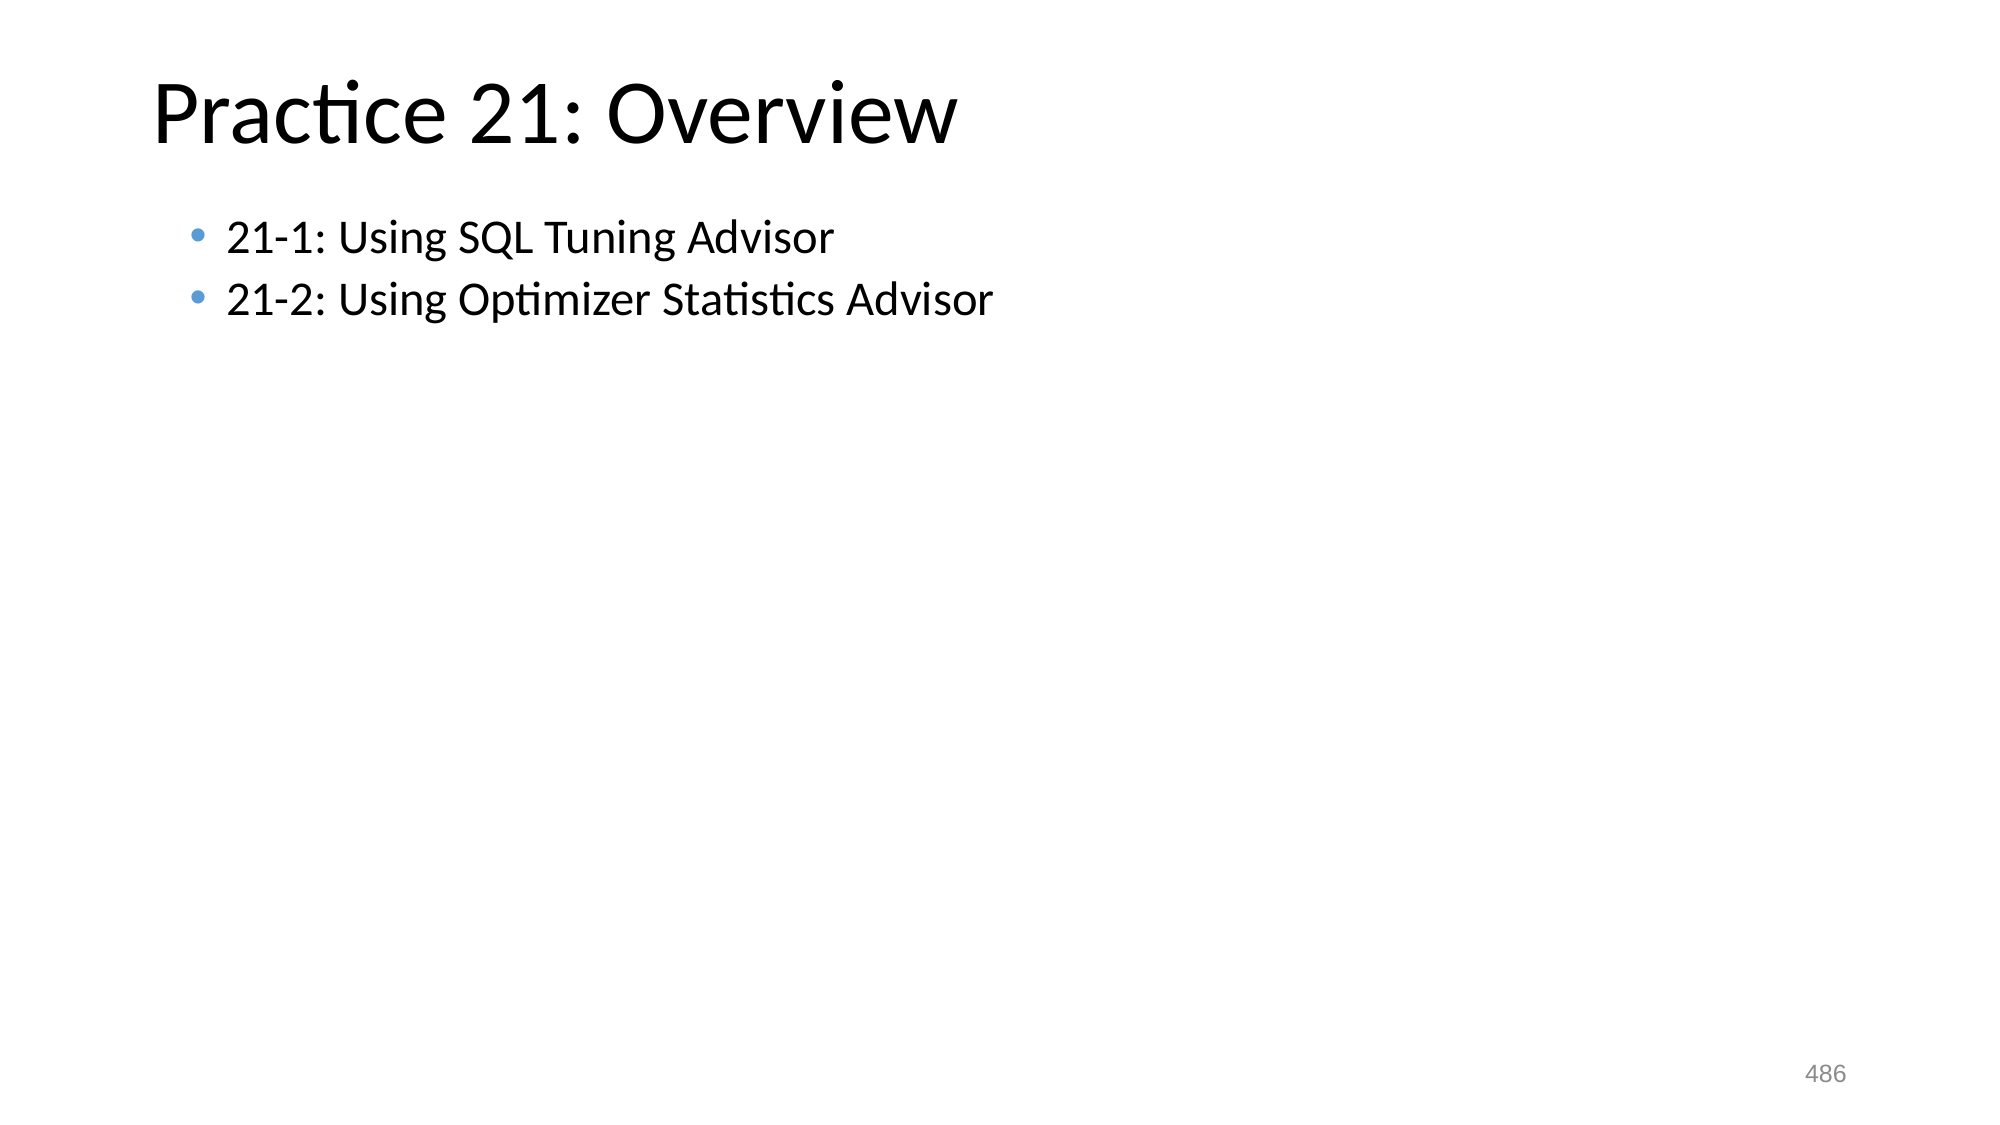

# Practice 21: Overview
21-1: Using SQL Tuning Advisor
21-2: Using Optimizer Statistics Advisor
486